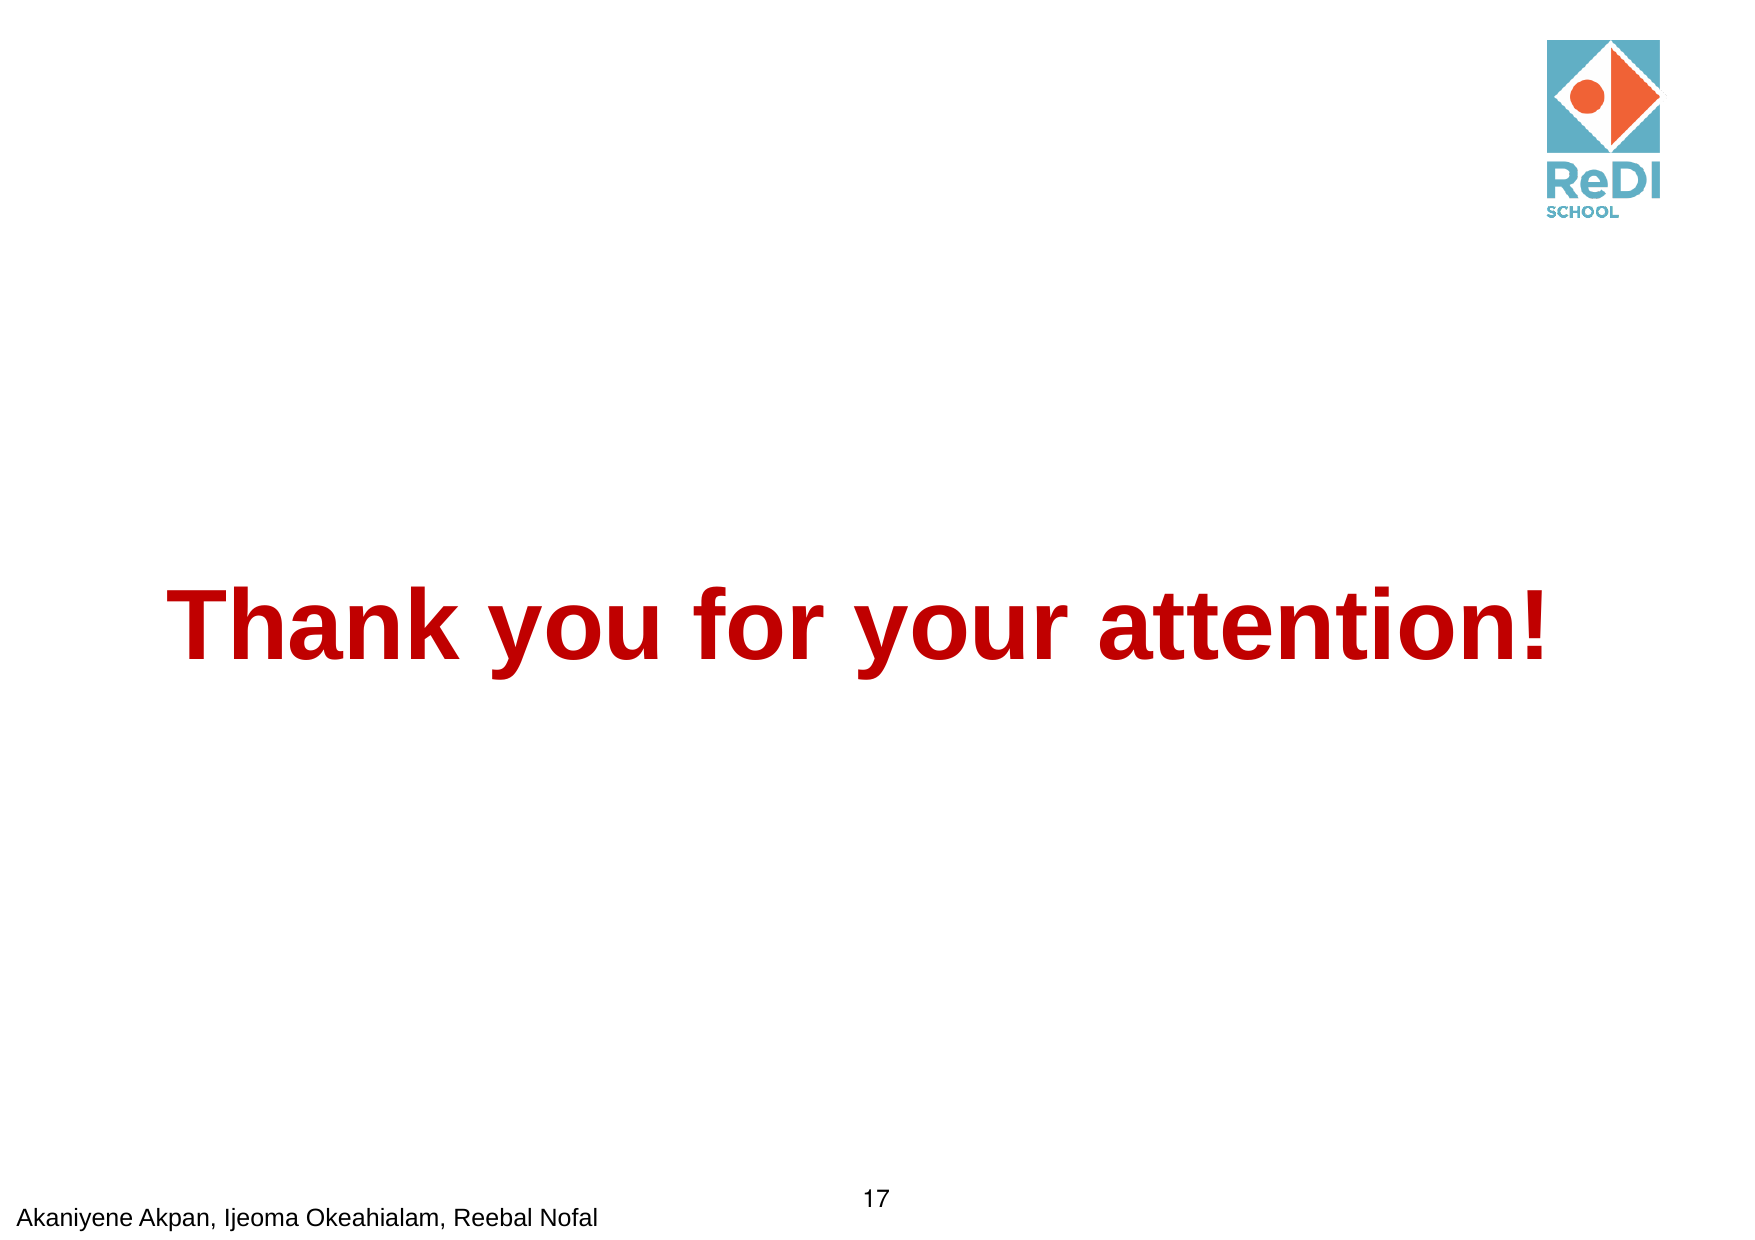

# Thank you for your attention!
17
Akaniyene Akpan, Ijeoma Okeahialam, Reebal Nofal